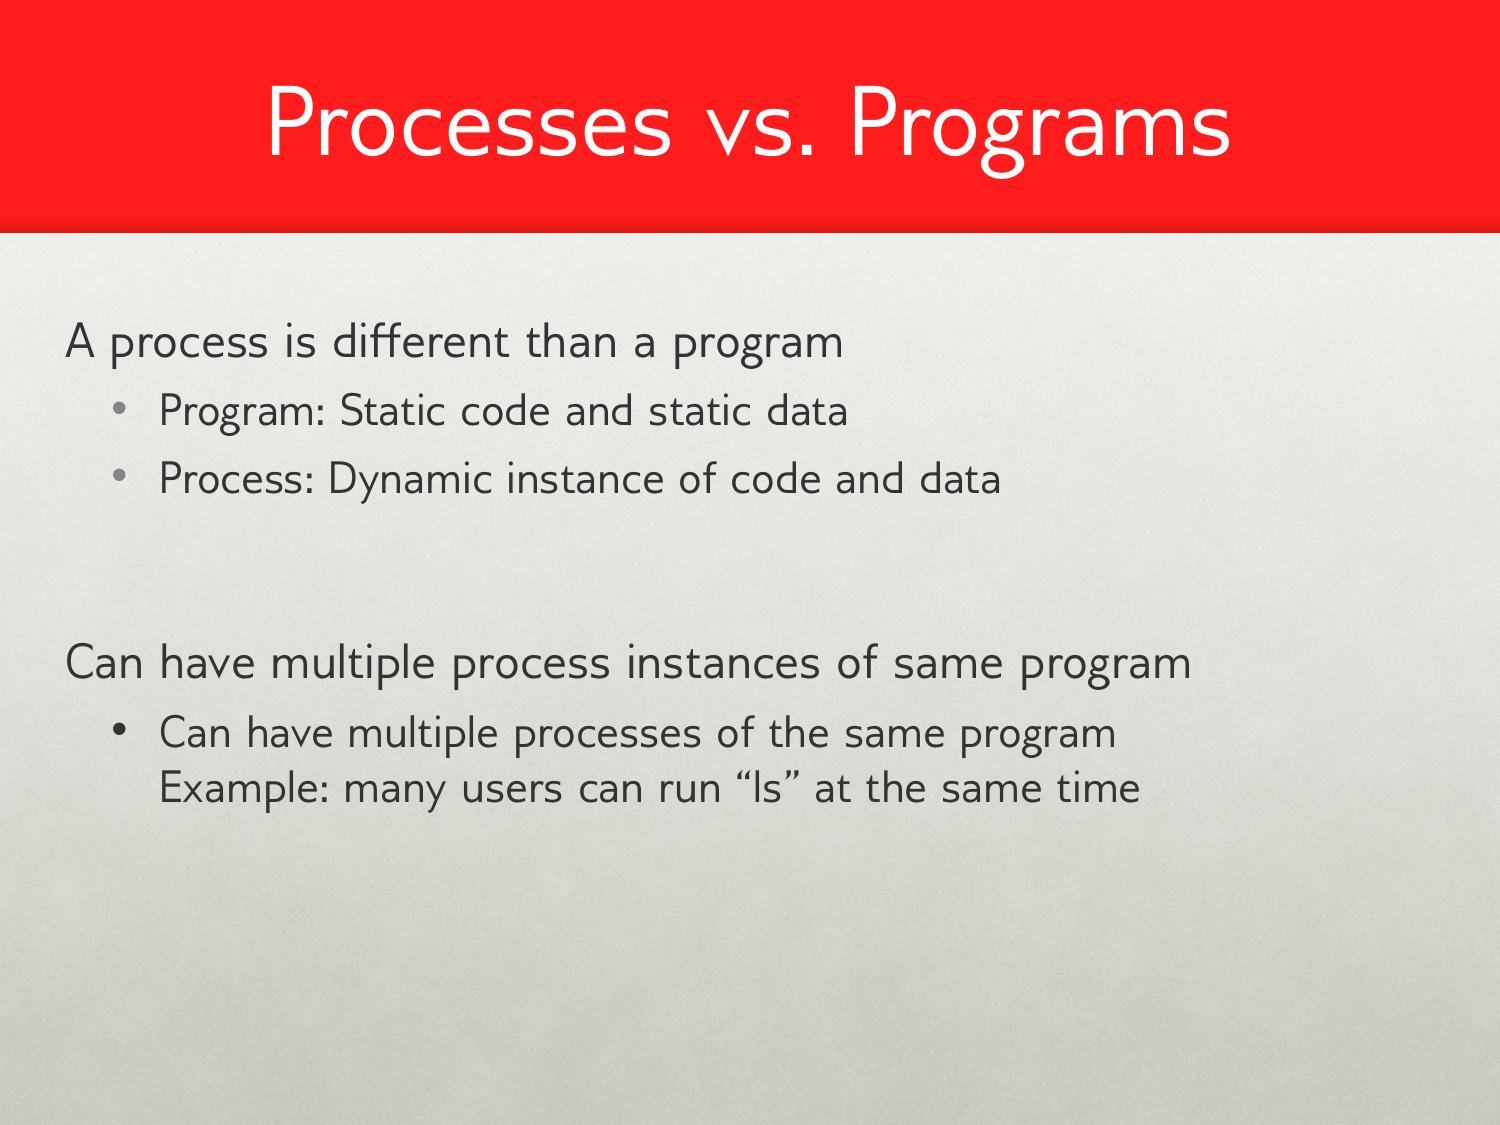

# Processes vs. Programs
A process is different than a program
Program: Static code and static data
Process: Dynamic instance of code and data

Can have multiple process instances of same program
Can have multiple processes of the same program
Example: many users can run “ls” at the same time